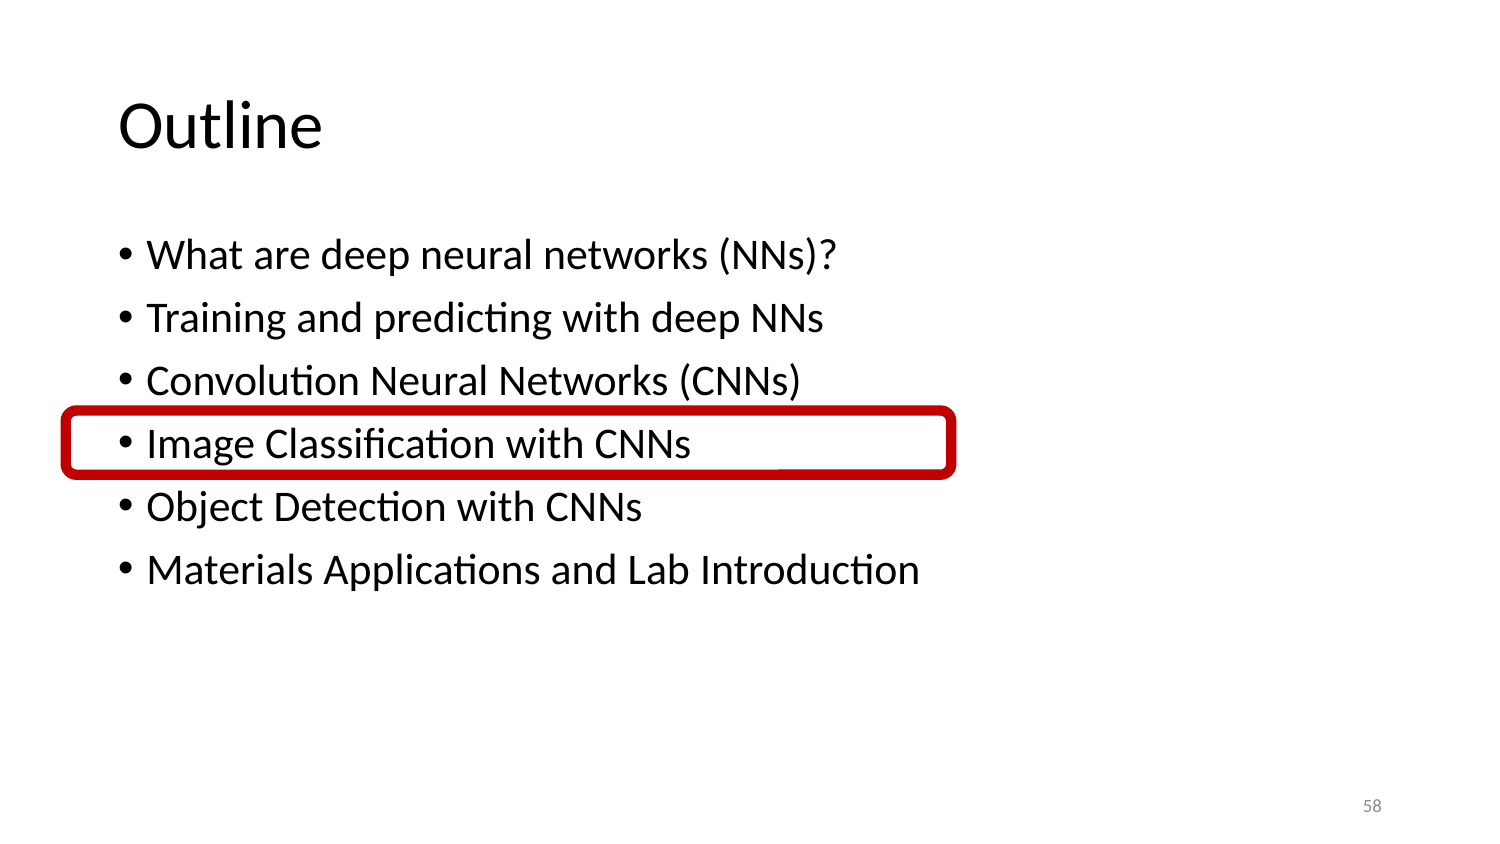

# Outline
What are deep neural networks (NNs)?
Training and predicting with deep NNs
Convolution Neural Networks (CNNs)
Image Classification with CNNs
Object Detection with CNNs
Materials Applications and Lab Introduction

58